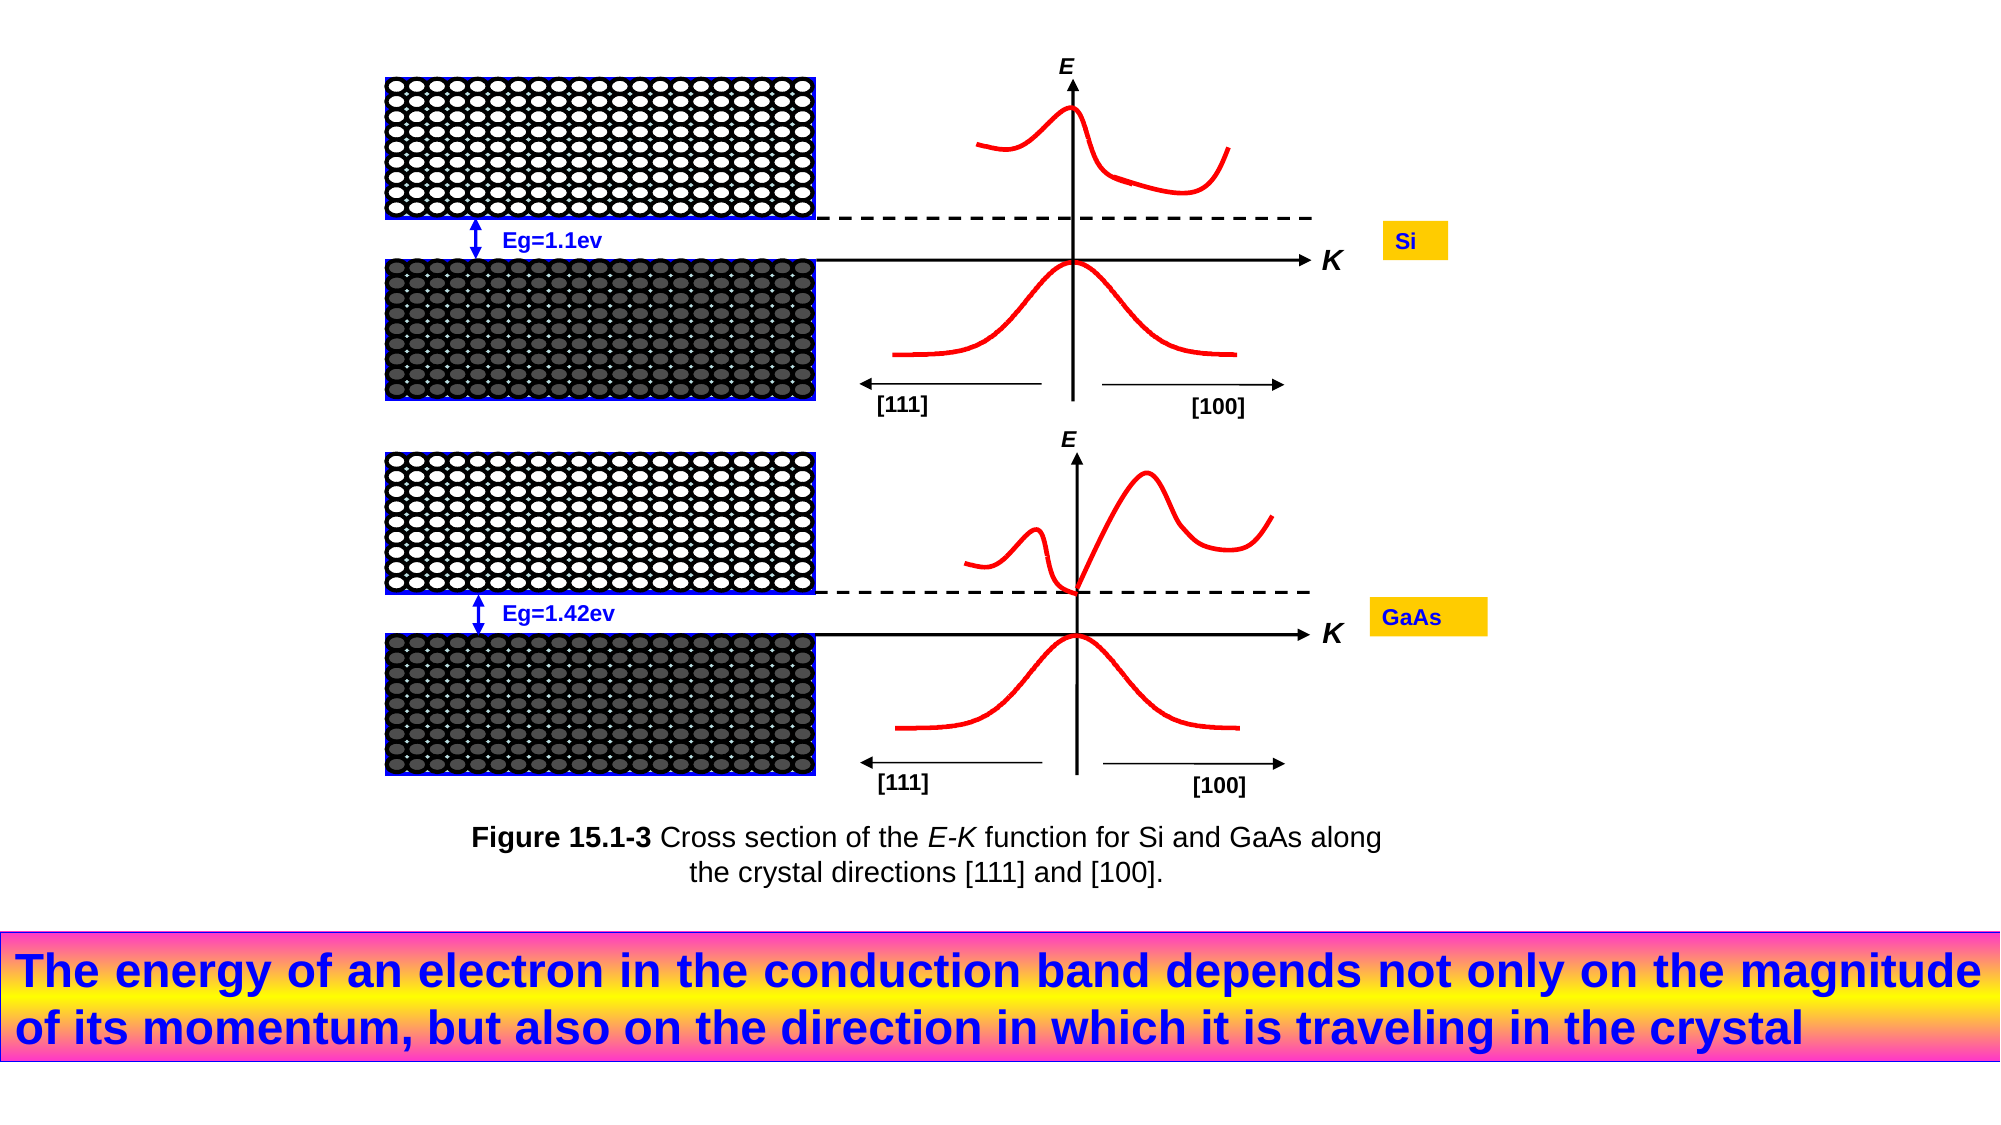

E

Eg=1.1ev

Si
K

[111]

[100]
E

Eg=1.42ev

GaAs
K

[111]

[100]
Figure 15.1-3 Cross section of the E-K function for Si and GaAs along the crystal directions [111] and [100].
The energy of an electron in the conduction band depends not only on the magnitude of its momentum, but also on the direction in which it is traveling in the crystal